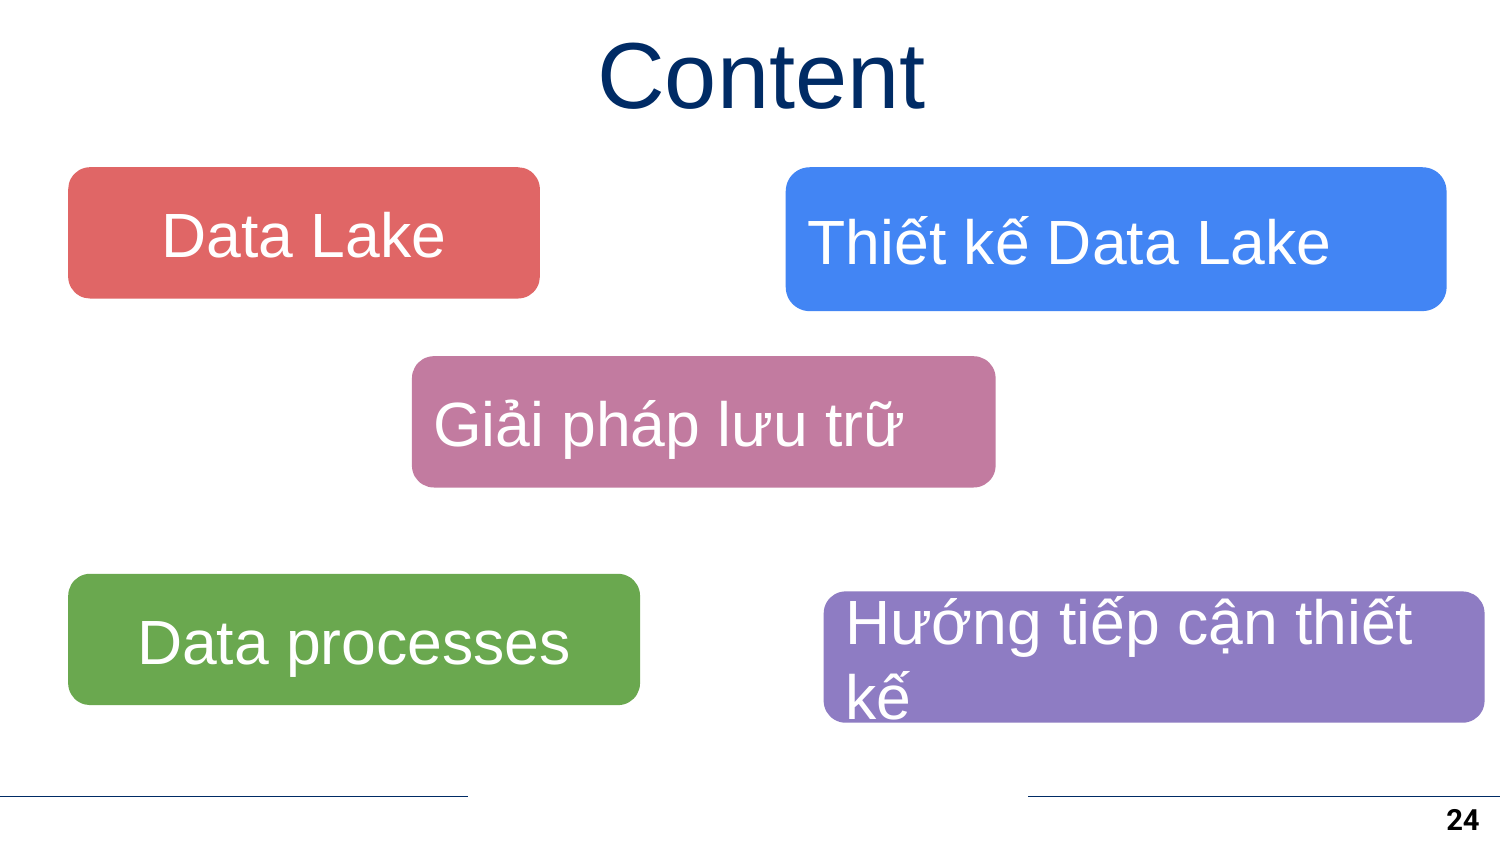

Content
Data Lake
Thiết kế Data Lake
Giải pháp lưu trữ
Data processes
Hướng tiếp cận thiết kế
24